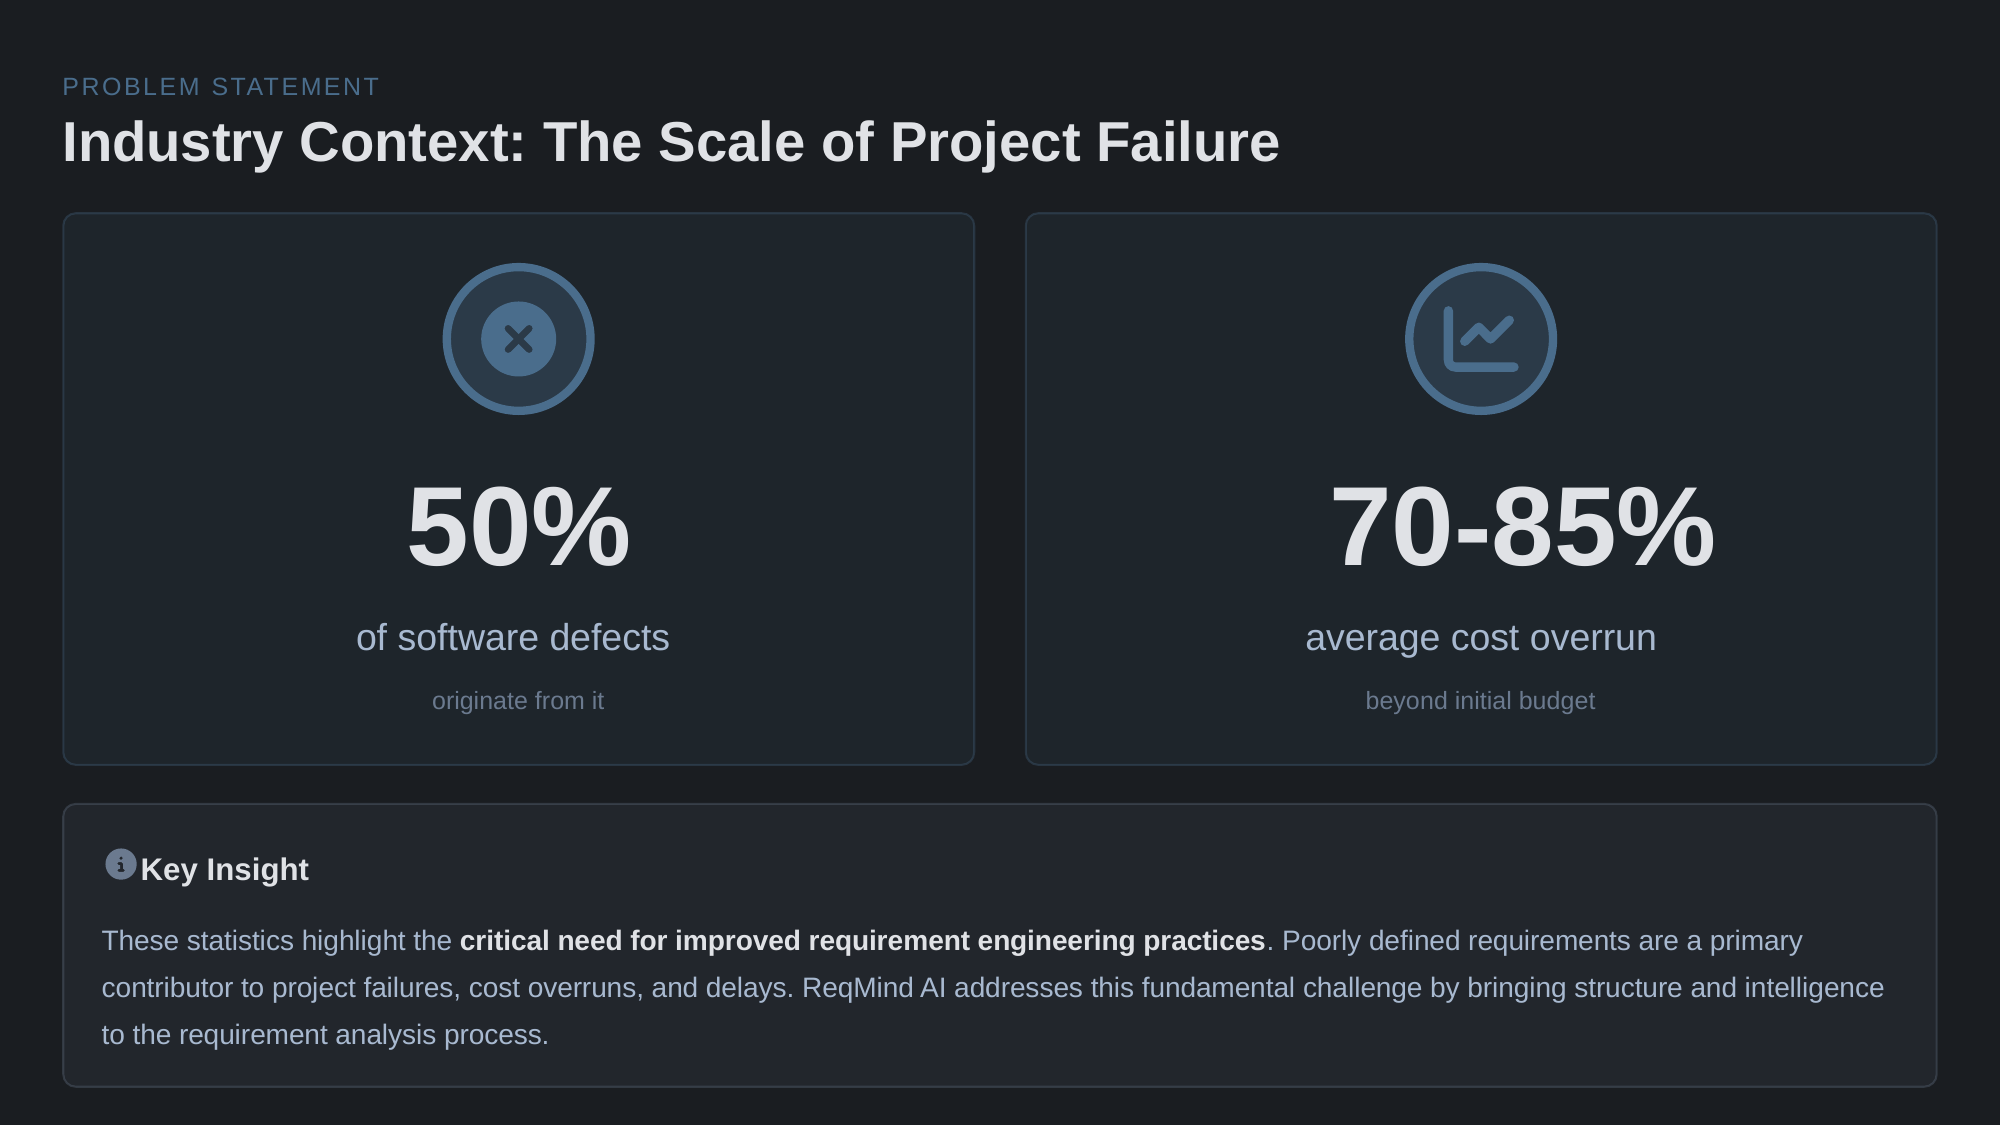

PROBLEM STATEMENT
Industry Context: The Scale of Project Failure

50%
70-85%
of software defects
average cost overrun
originate from it
beyond initial budget

Key Insight

These statistics highlight the critical need for improved requirement engineering practices. Poorly defined requirements are a primary contributor to project failures, cost overruns, and delays. ReqMind AI addresses this fundamental challenge by bringing structure and intelligence to the requirement analysis process.